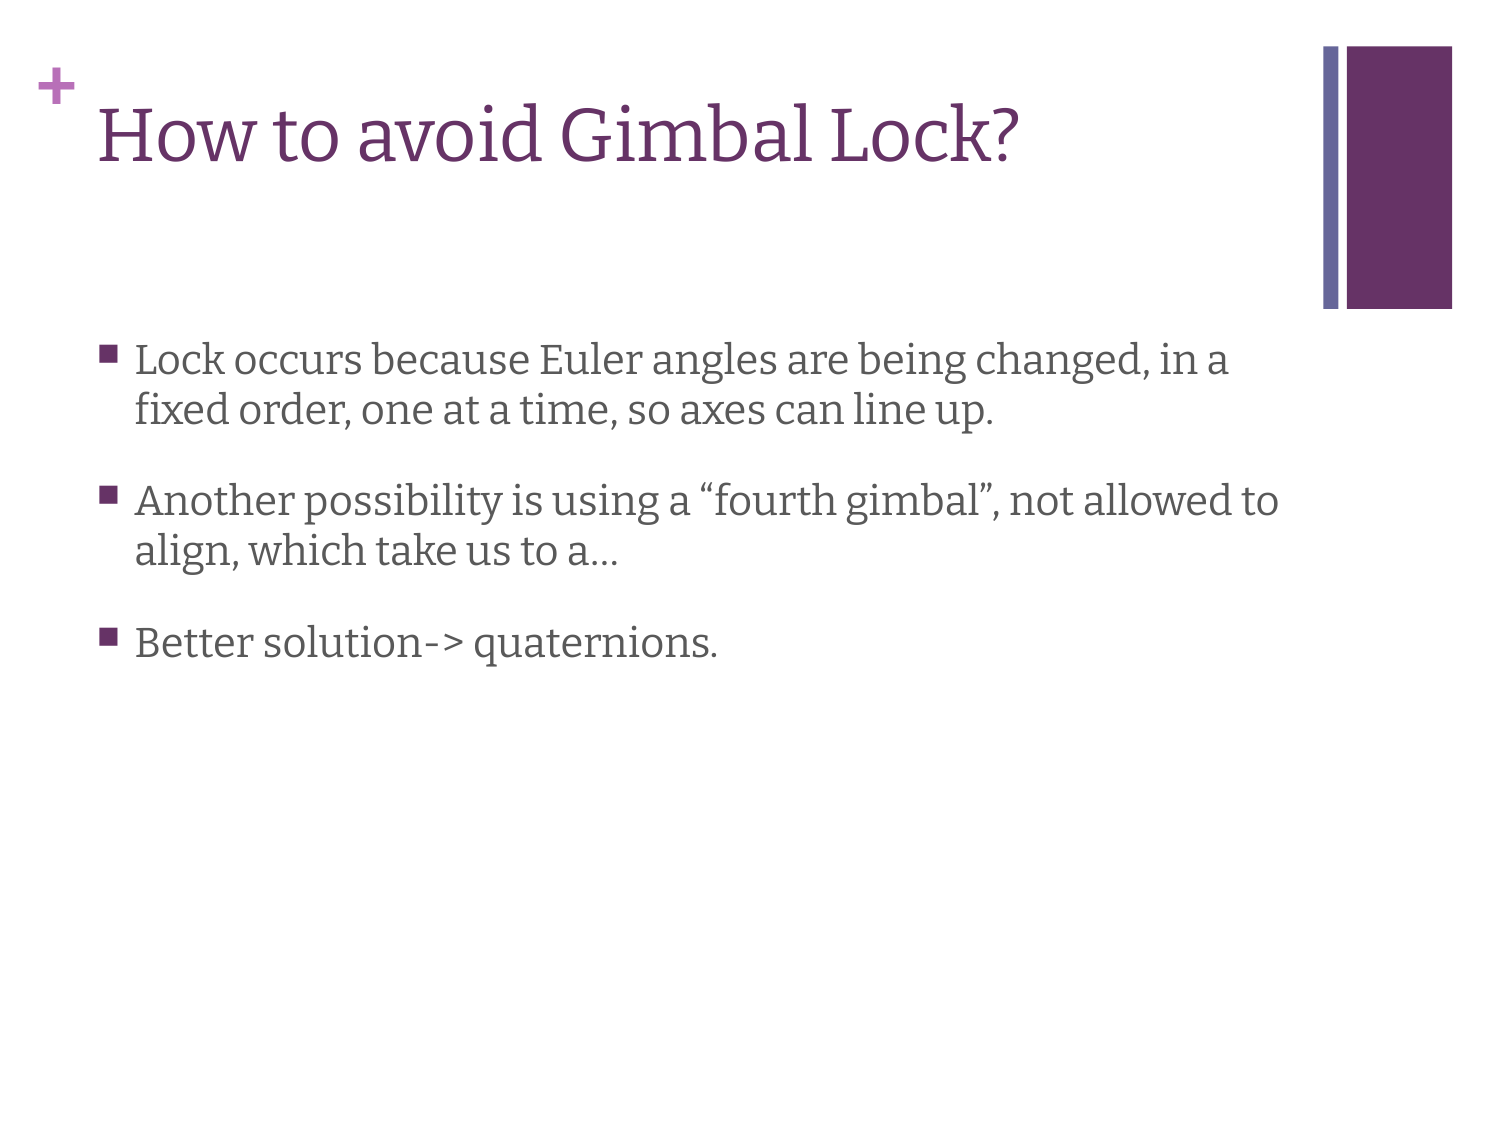

# How to avoid Gimbal Lock?
Lock occurs because Euler angles are being changed, in a fixed order, one at a time, so axes can line up.
Another possibility is using a “fourth gimbal”, not allowed to align, which take us to a…
Better solution-> quaternions.